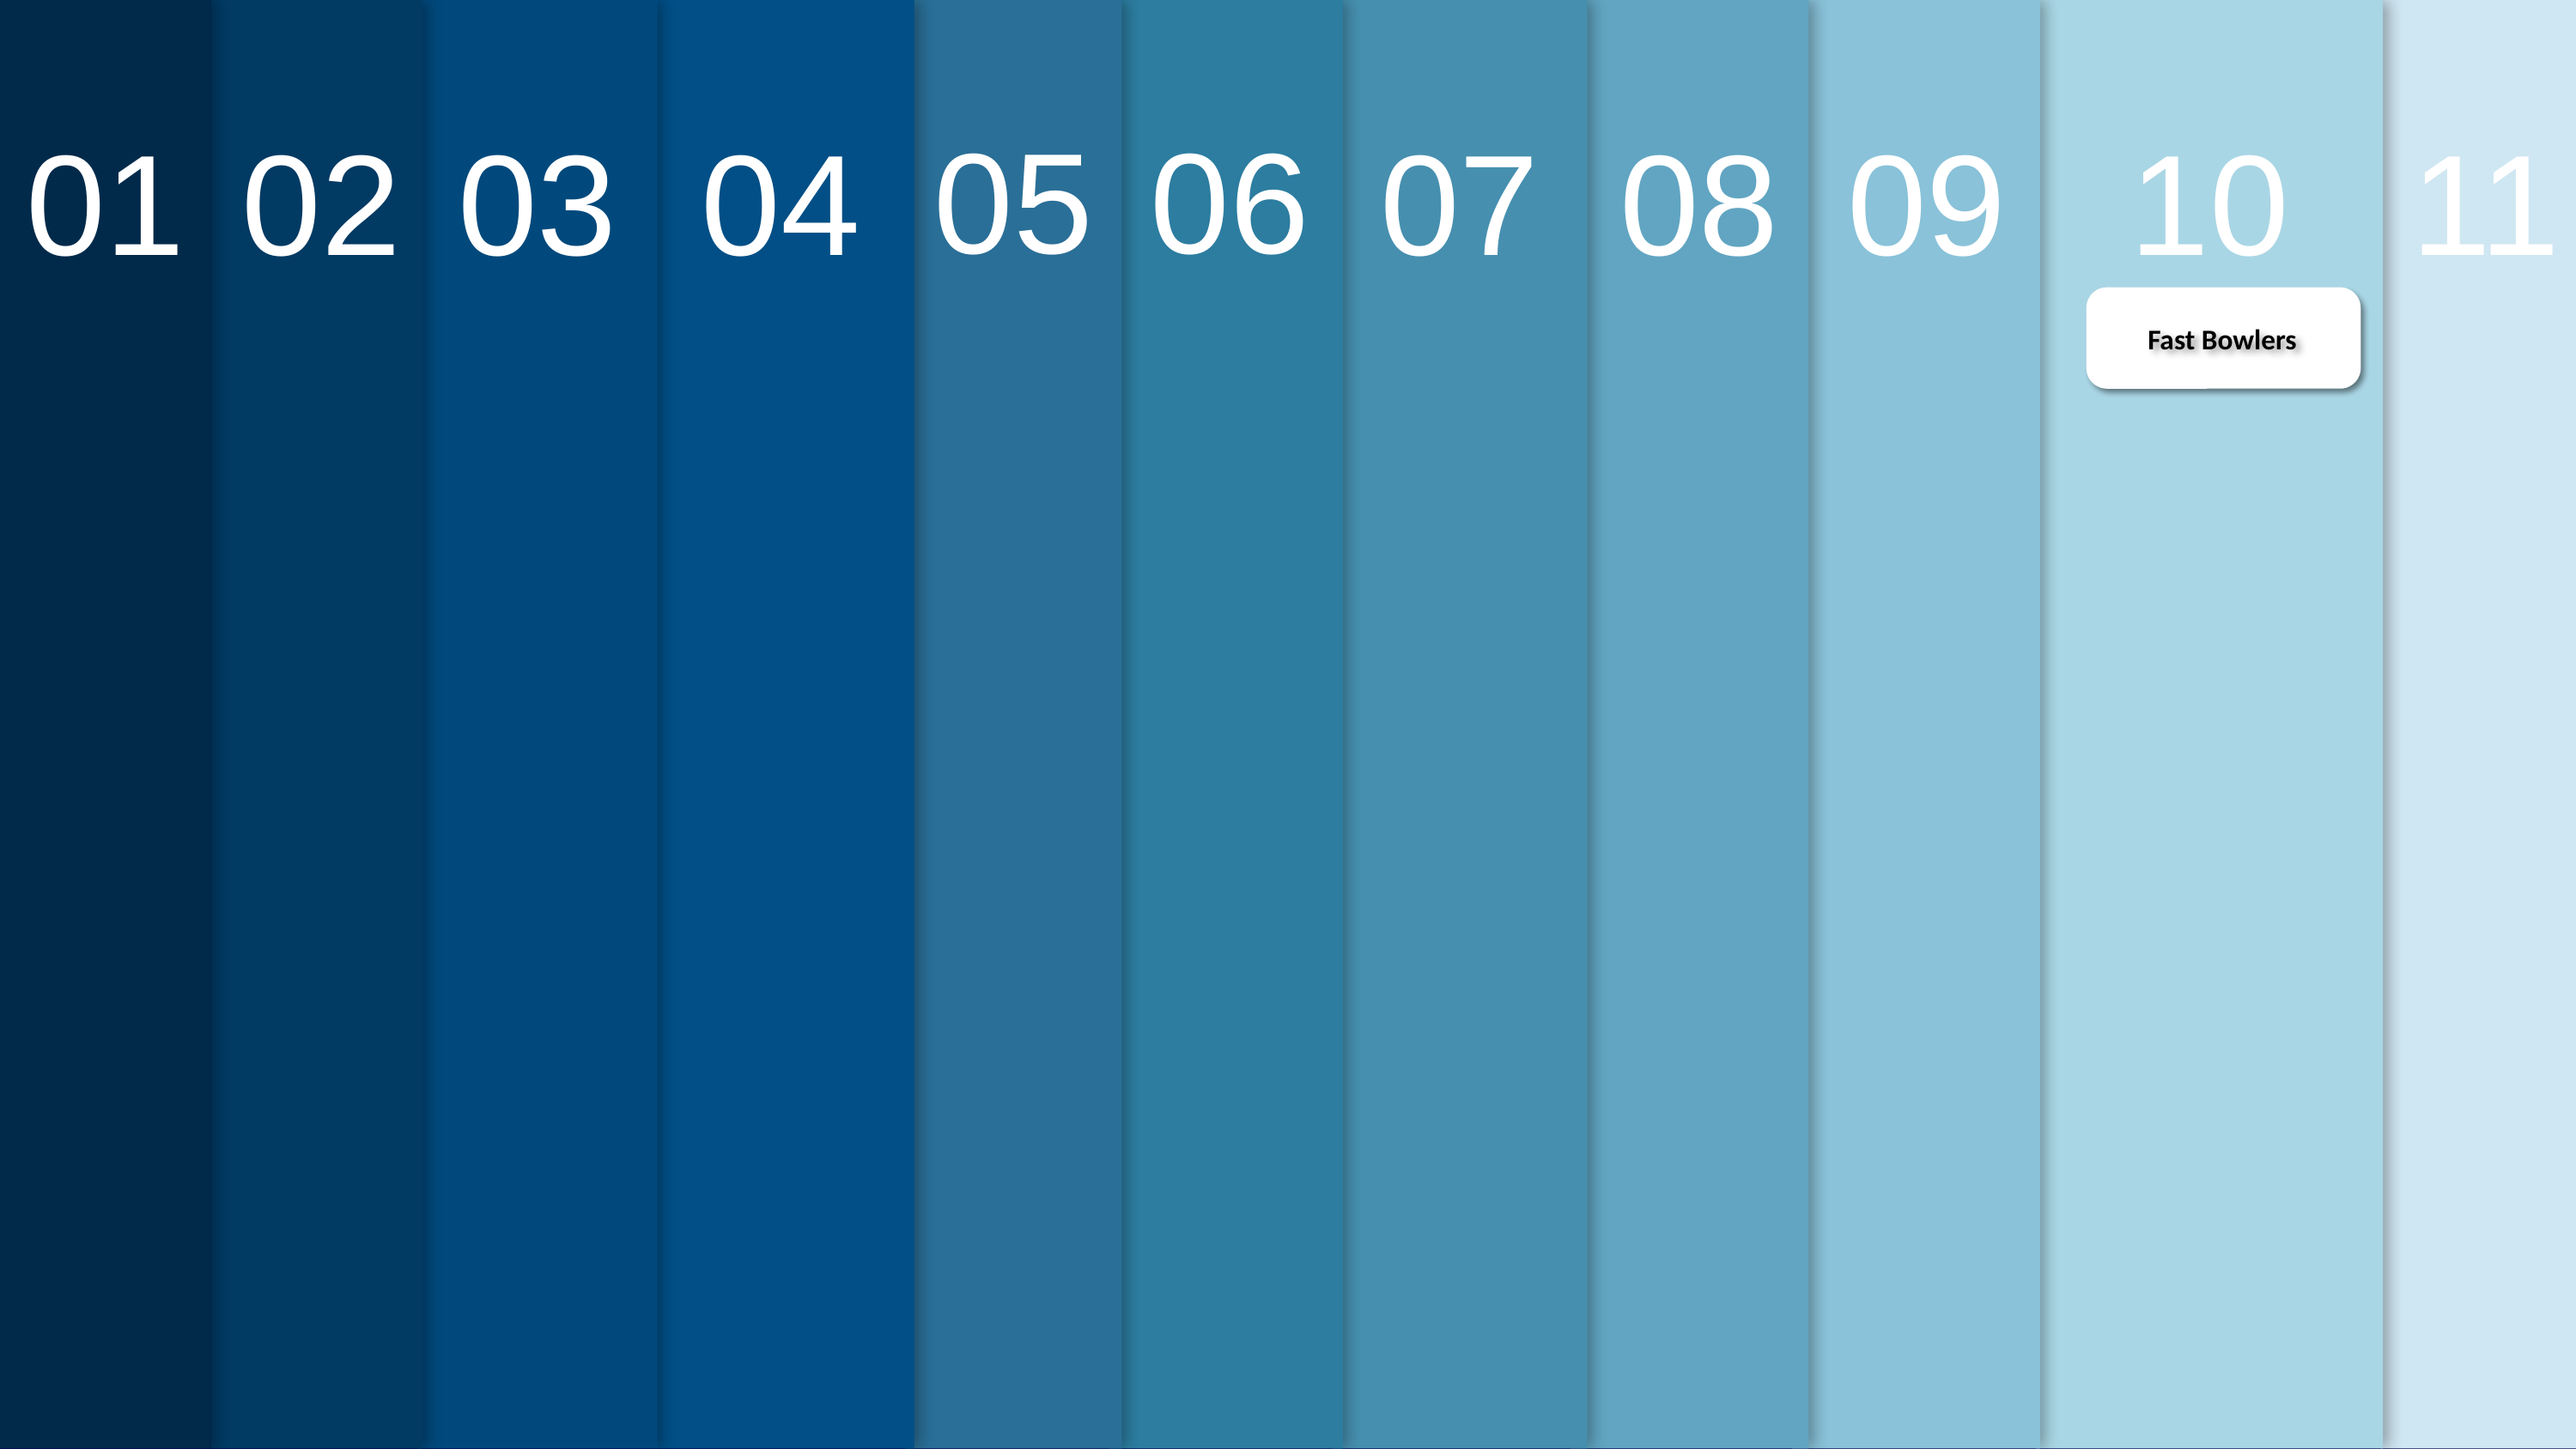

03

04

05

06

07

08

09

10

11
01
02

Fast Bowlers